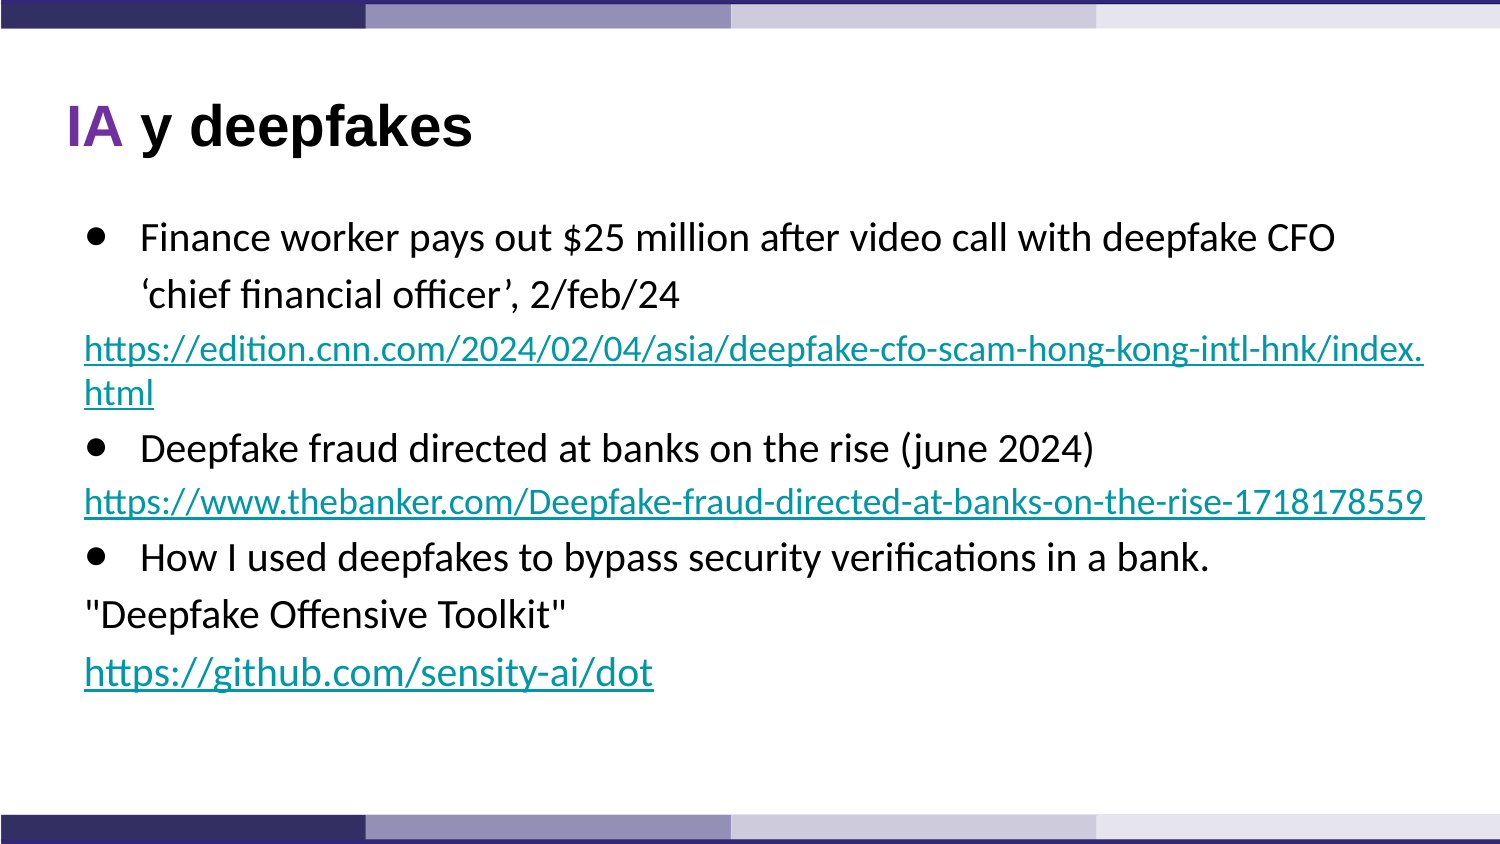

# IA y deepfakes
Finance worker pays out $25 million after video call with deepfake CFO ‘chief financial officer’, 2/feb/24
https://edition.cnn.com/2024/02/04/asia/deepfake-cfo-scam-hong-kong-intl-hnk/index.html
Deepfake fraud directed at banks on the rise (june 2024)
https://www.thebanker.com/Deepfake-fraud-directed-at-banks-on-the-rise-1718178559
How I used deepfakes to bypass security verifications in a bank.
"Deepfake Offensive Toolkit"
https://github.com/sensity-ai/dot